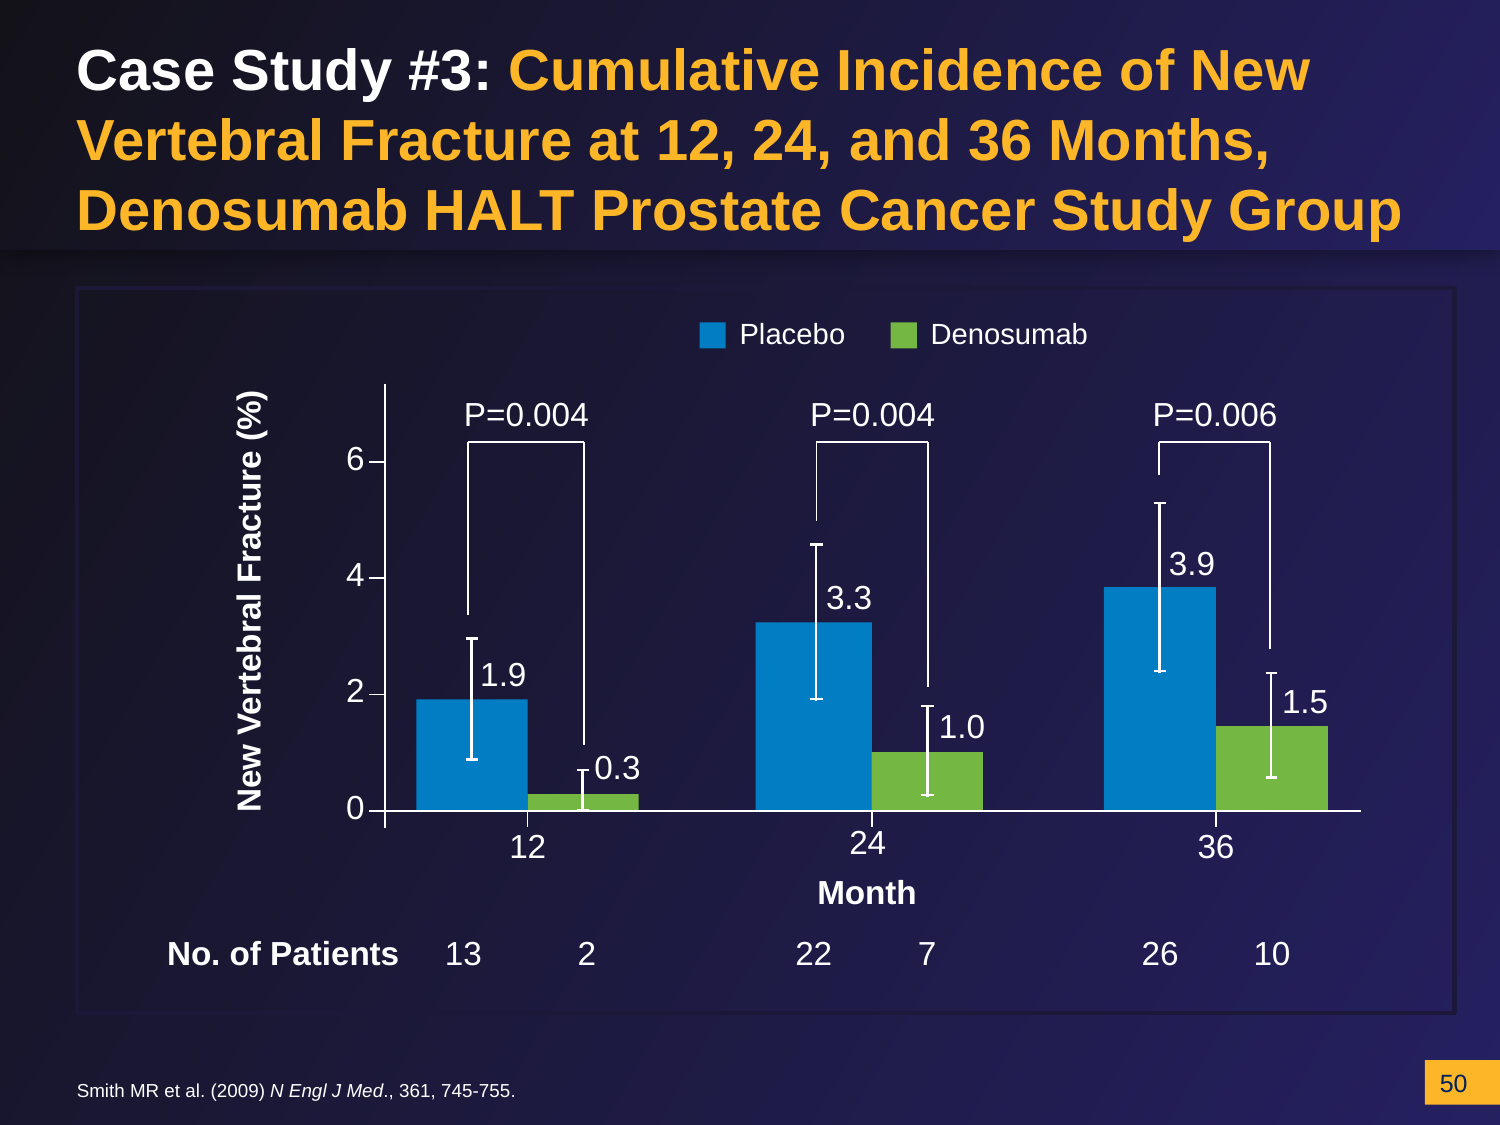

# Case Study #3: Cumulative Incidence of New Vertebral Fracture at 12, 24, and 36 Months, Denosumab HALT Prostate Cancer Study Group

Denosumab
Placebo

New Vertebral Fracture (%)
P=0.004
P=0.004
P=0.006
6

4

2
0
12
36
Month
No. of Patients
13
2
22
7
26
10

3.9
3.3
1.9
1.5
1.0
0.3

24

Smith MR et al. (2009) N Engl J Med., 361, 745-755.